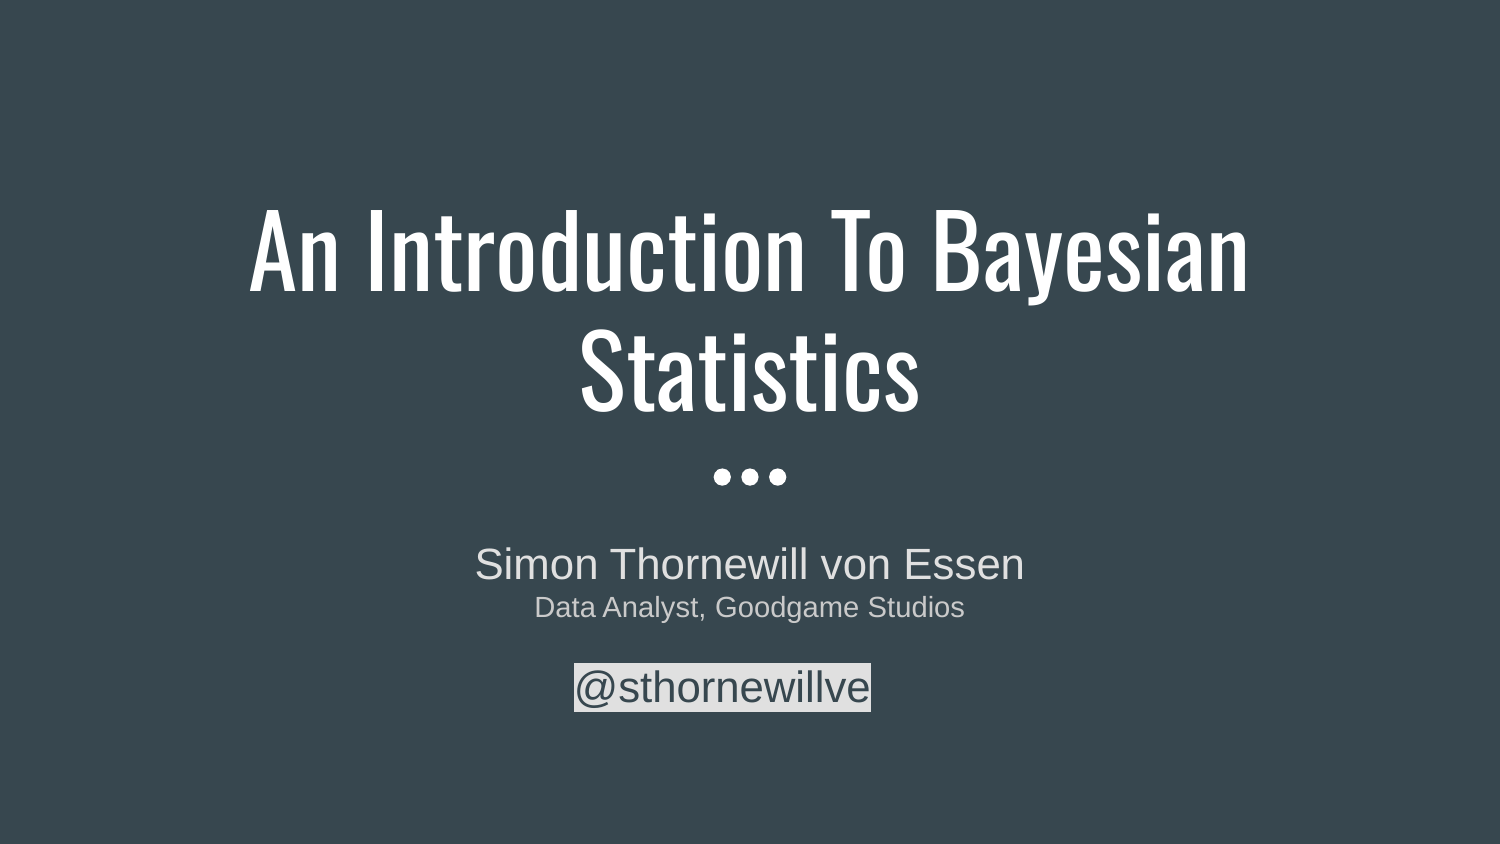

# An Introduction To Bayesian Statistics
Simon Thornewill von Essen
Data Analyst, Goodgame Studios

@sthornewillve 🐍